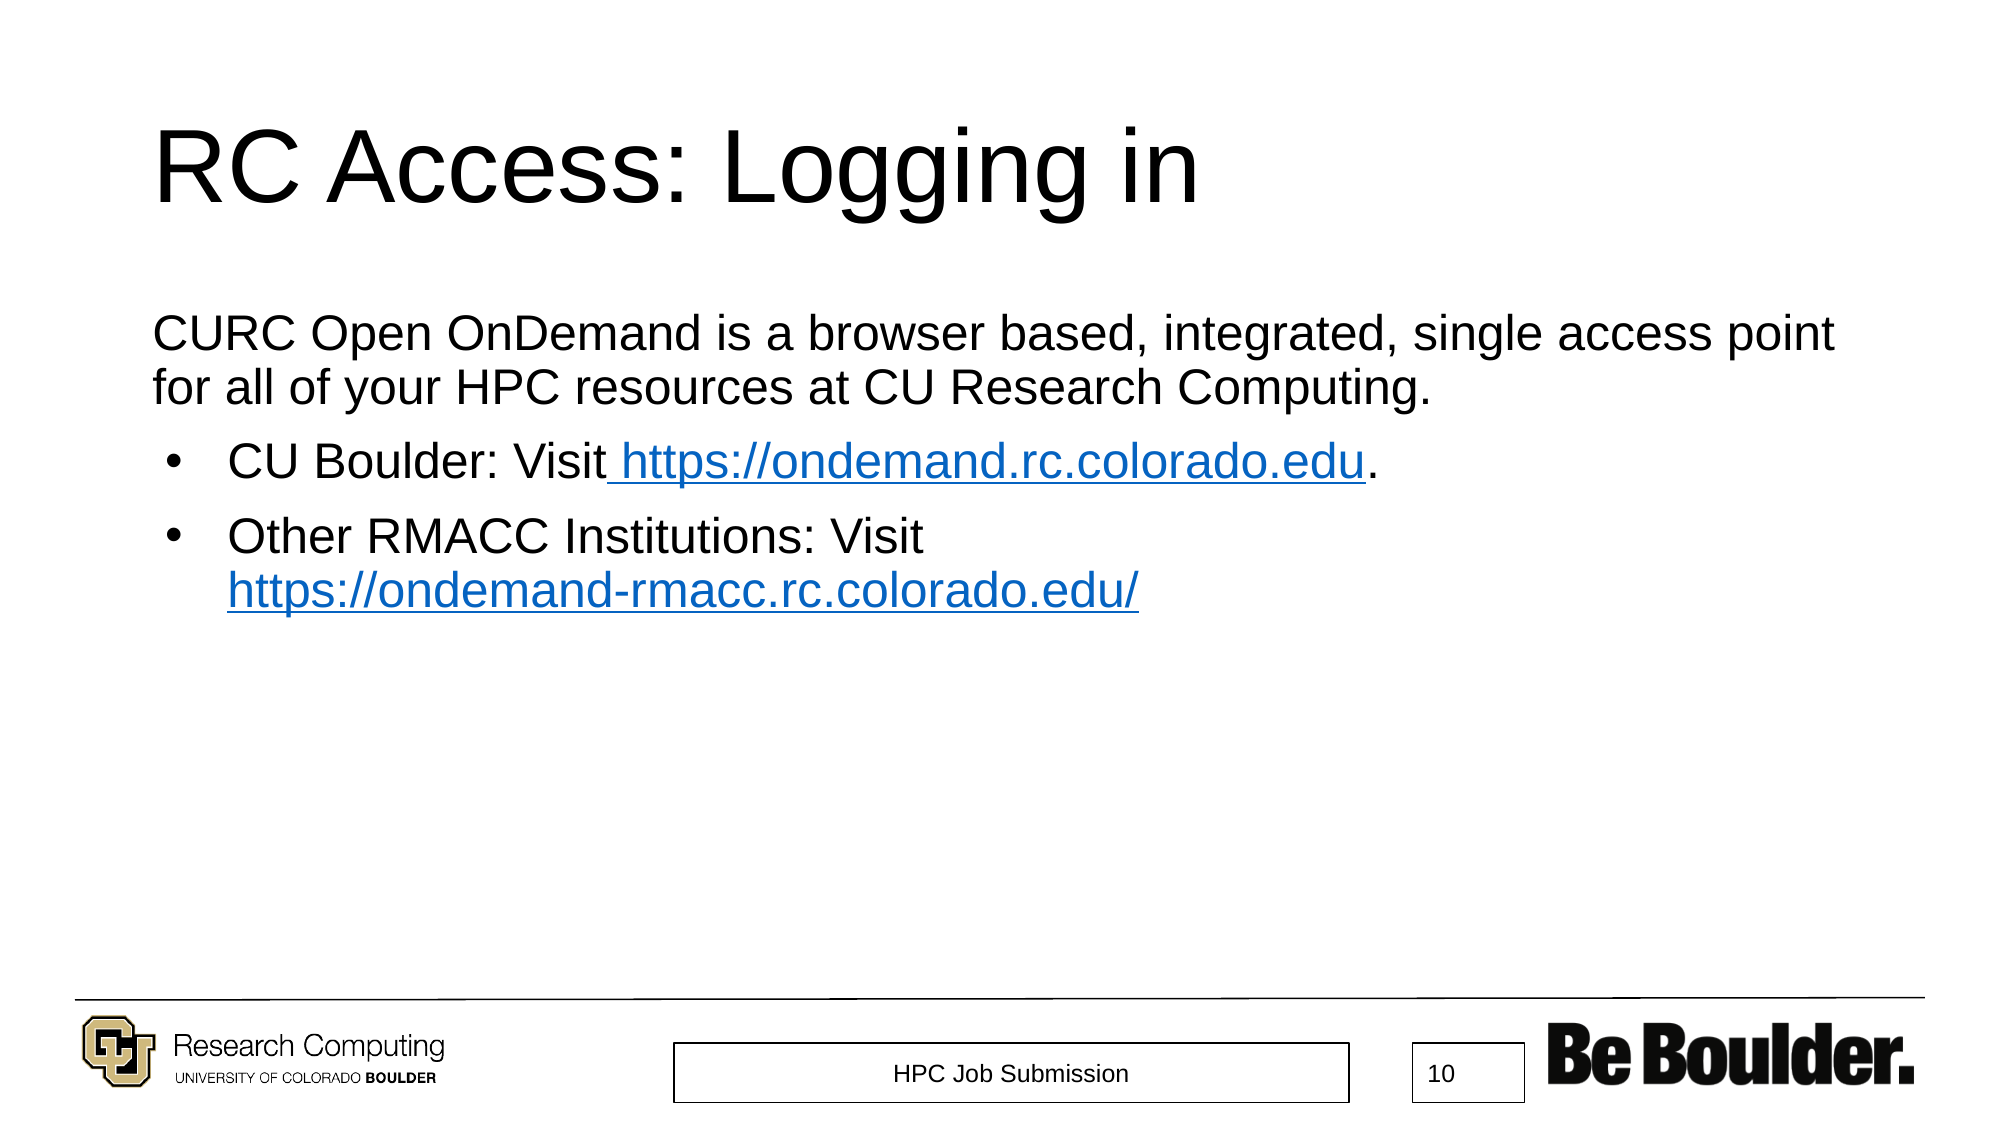

# RC Access: Logging in
CURC Open OnDemand is a browser based, integrated, single access point for all of your HPC resources at CU Research Computing.
CU Boulder: Visit https://ondemand.rc.colorado.edu.
Other RMACC Institutions: Visit https://ondemand-rmacc.rc.colorado.edu/
HPC Job Submission
10